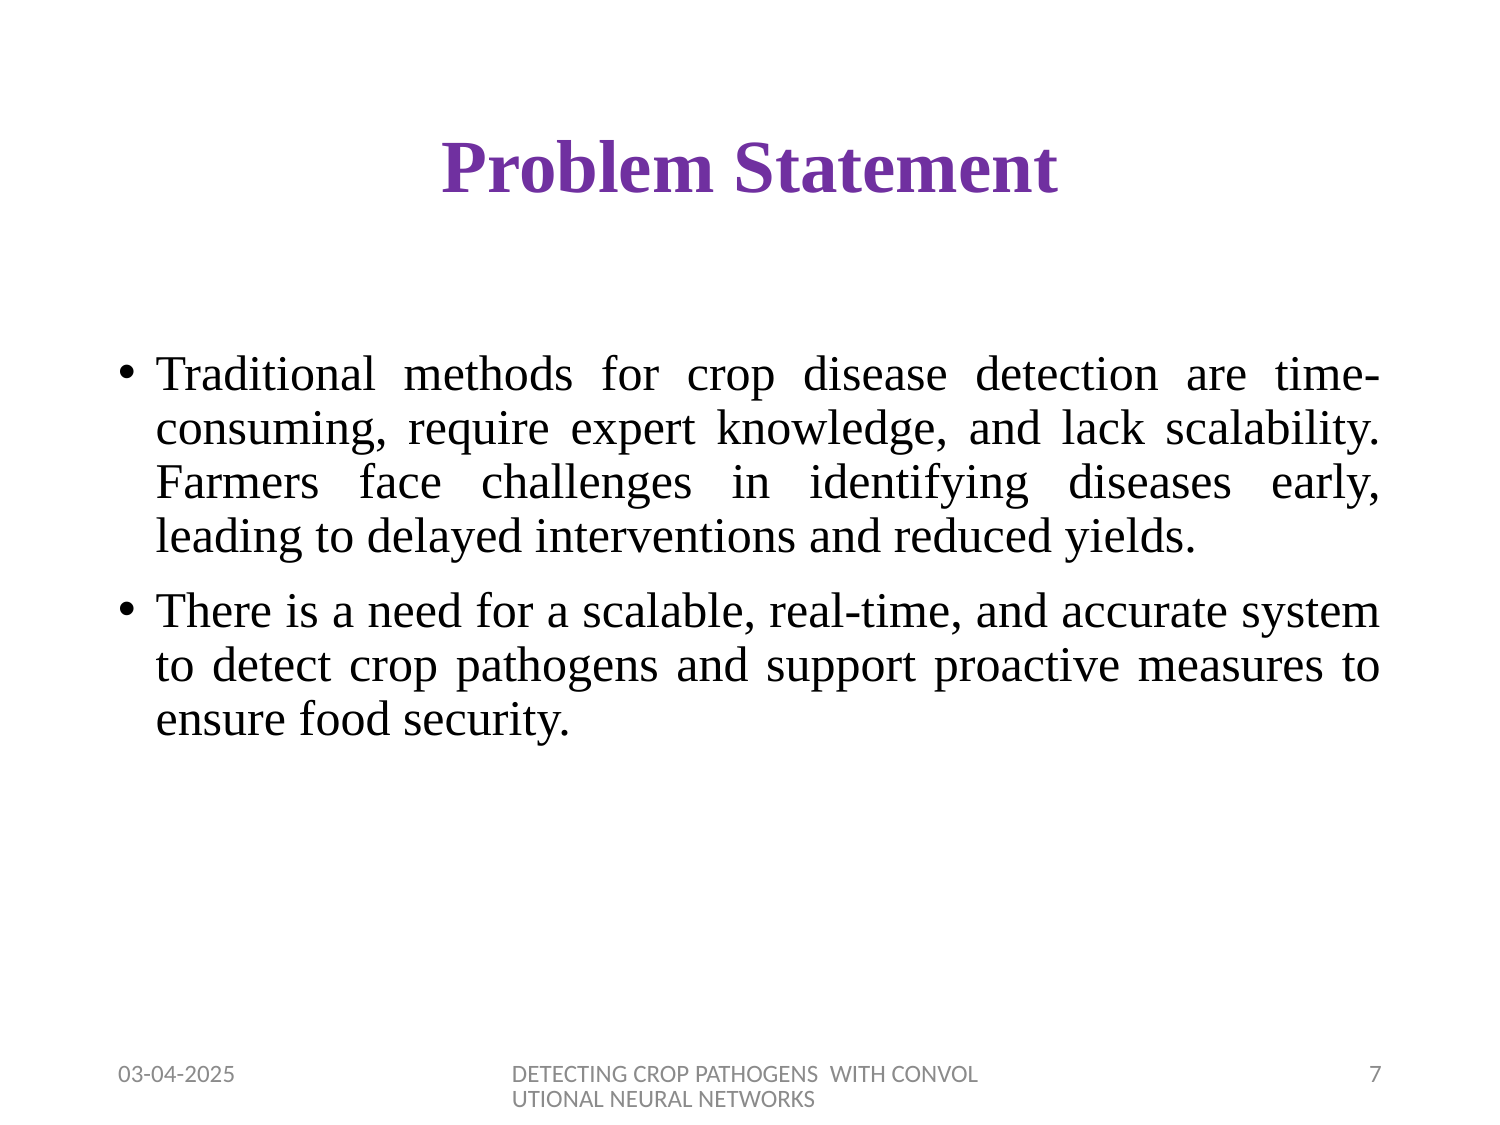

# Problem Statement
Traditional methods for crop disease detection are time-consuming, require expert knowledge, and lack scalability. Farmers face challenges in identifying diseases early, leading to delayed interventions and reduced yields.
There is a need for a scalable, real-time, and accurate system to detect crop pathogens and support proactive measures to ensure food security.
03-04-2025
DETECTING CROP PATHOGENS  WITH CONVOLUTIONAL NEURAL NETWORKS
7